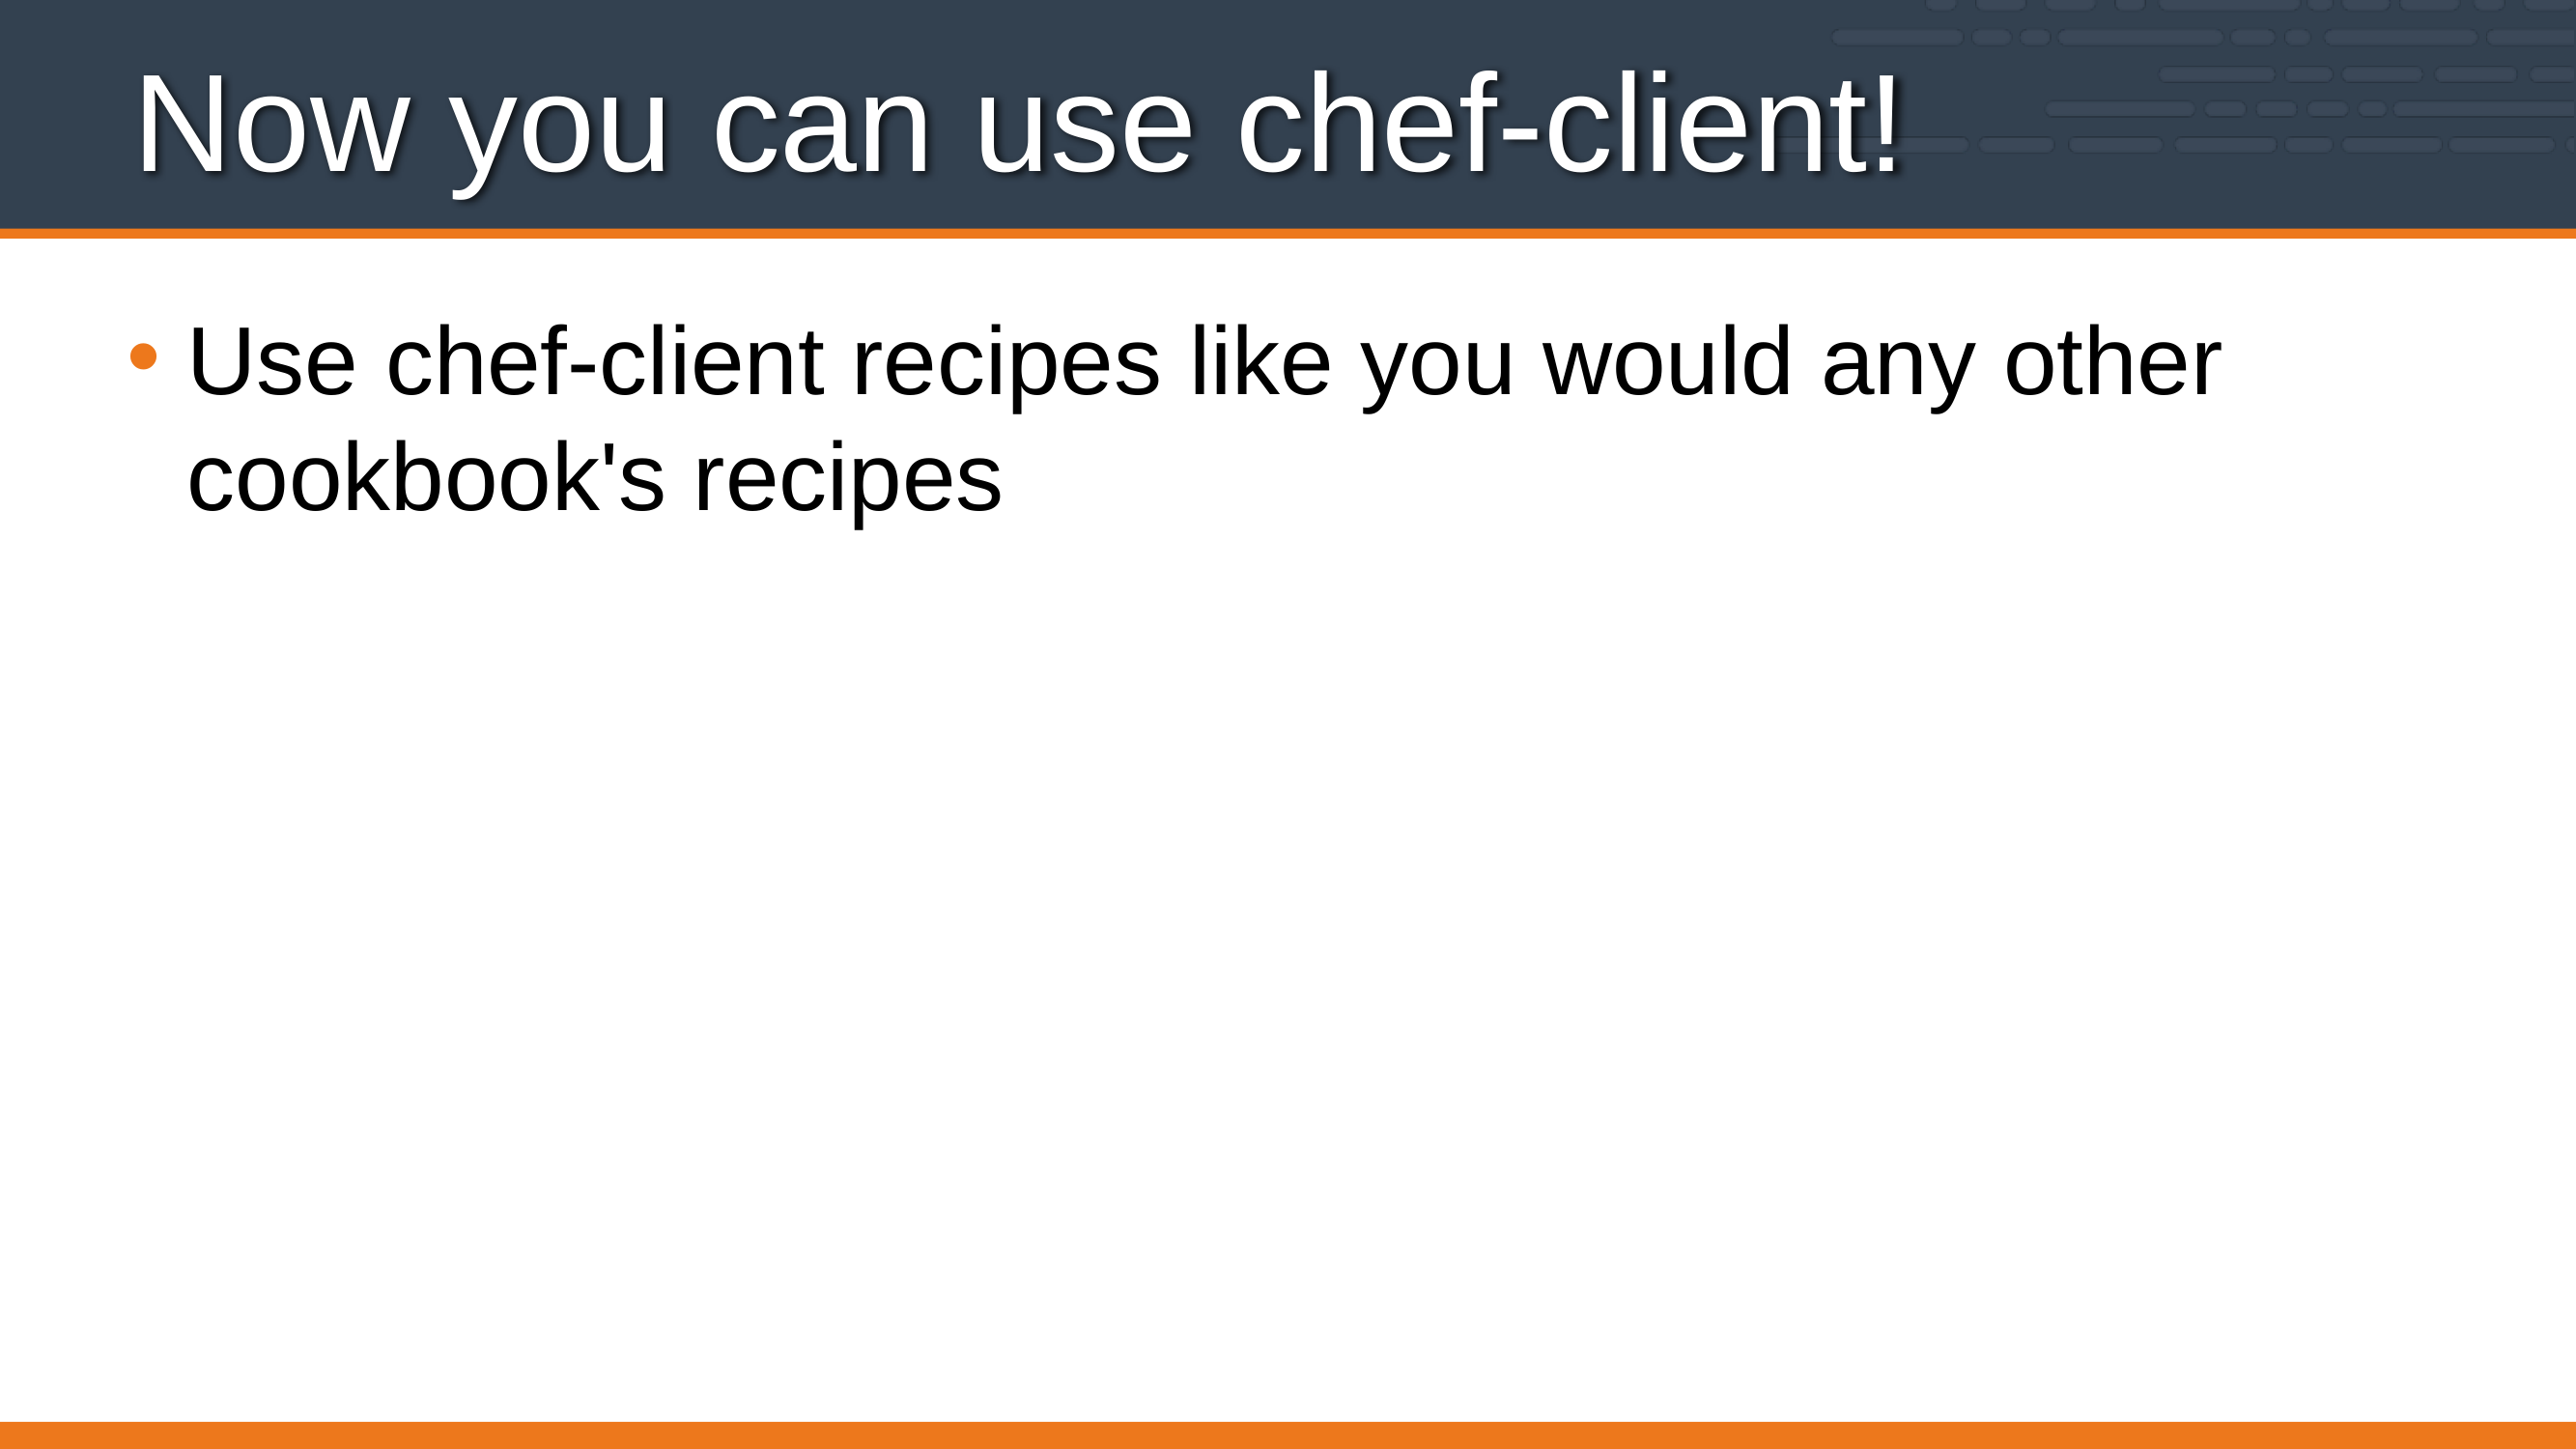

# Now you can use chef-client!
Use chef-client recipes like you would any other cookbook's recipes